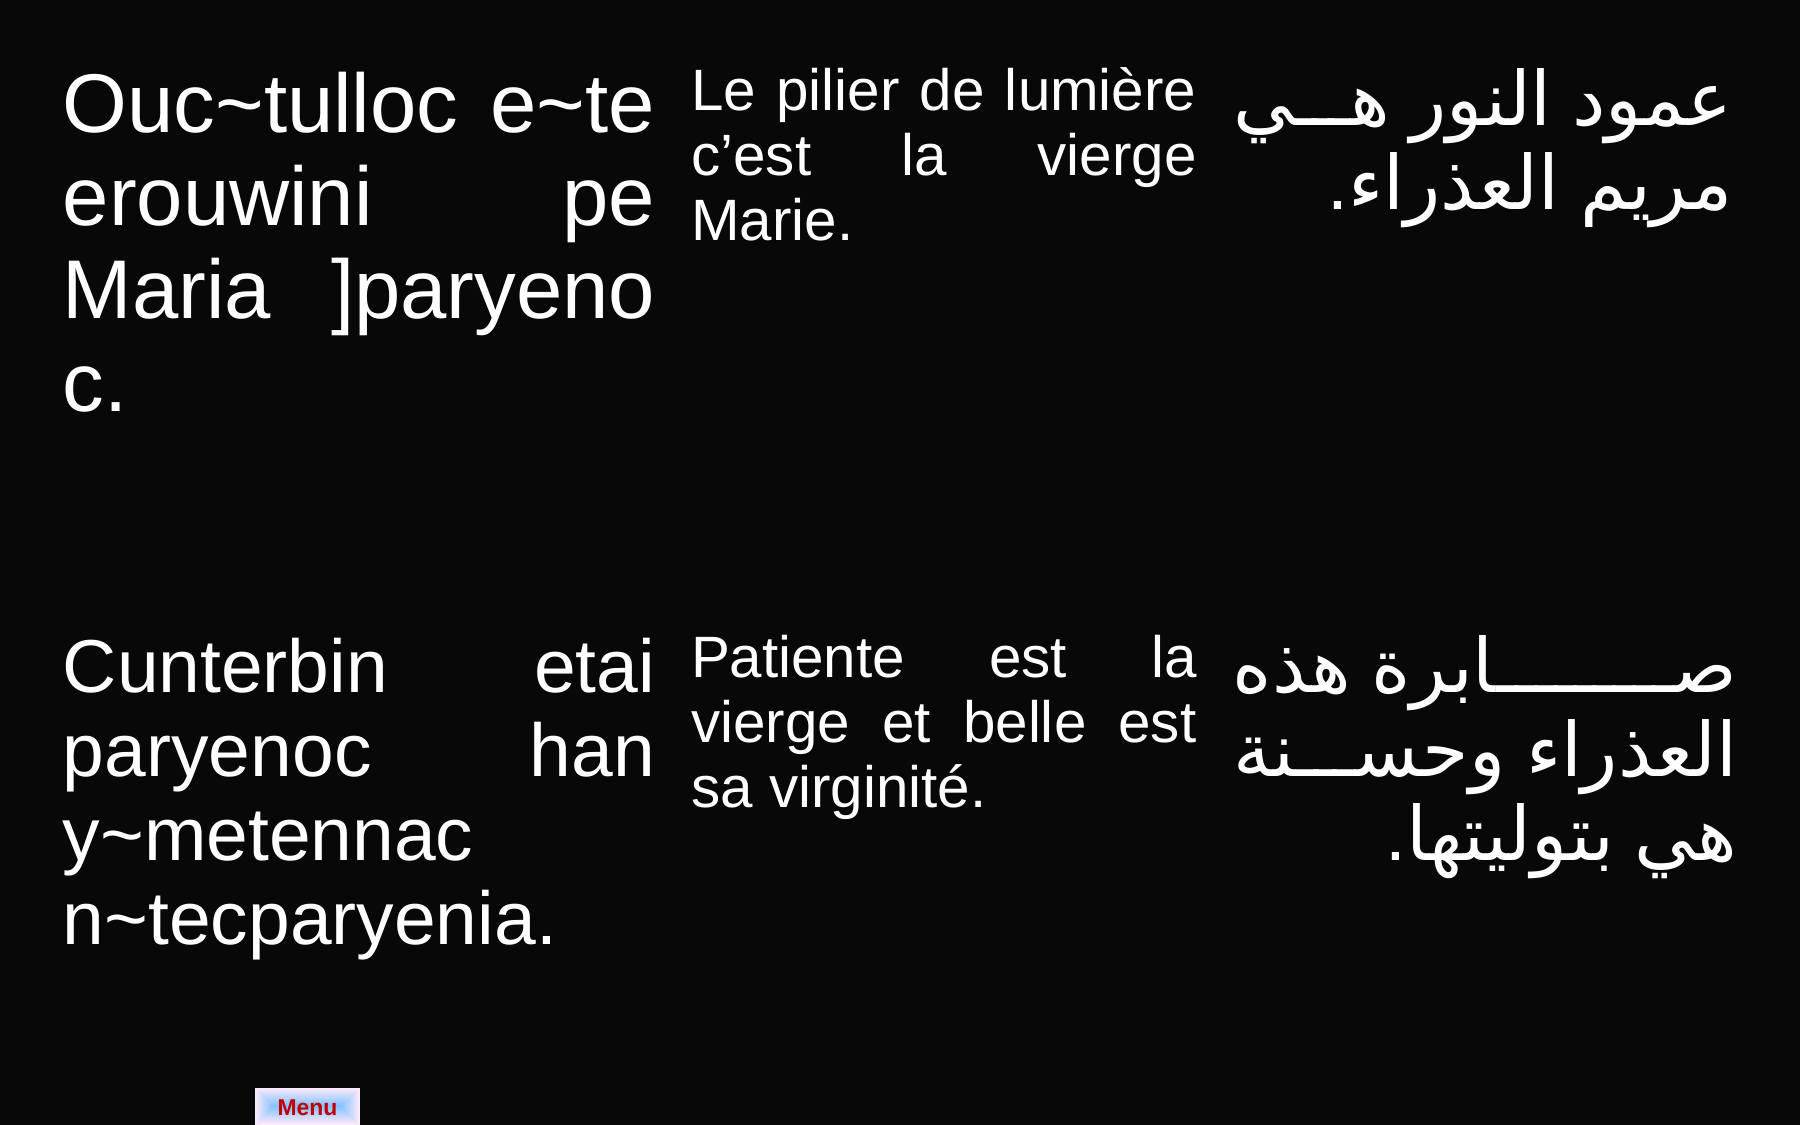

| Ouc~tulloc e~te erouwini pe Maria ]paryenoc. | Le pilier de lumière c’est la vierge Marie. | عمود النور هي مريم العذراء. |
| --- | --- | --- |
| Cunterbin etai paryenoc han y~metennac n~tecparyenia. | Patiente est la vierge et belle est sa virginité. | صابرة هذه العذراء وحسنة هي بتوليتها. |
| --- | --- | --- |

Menu